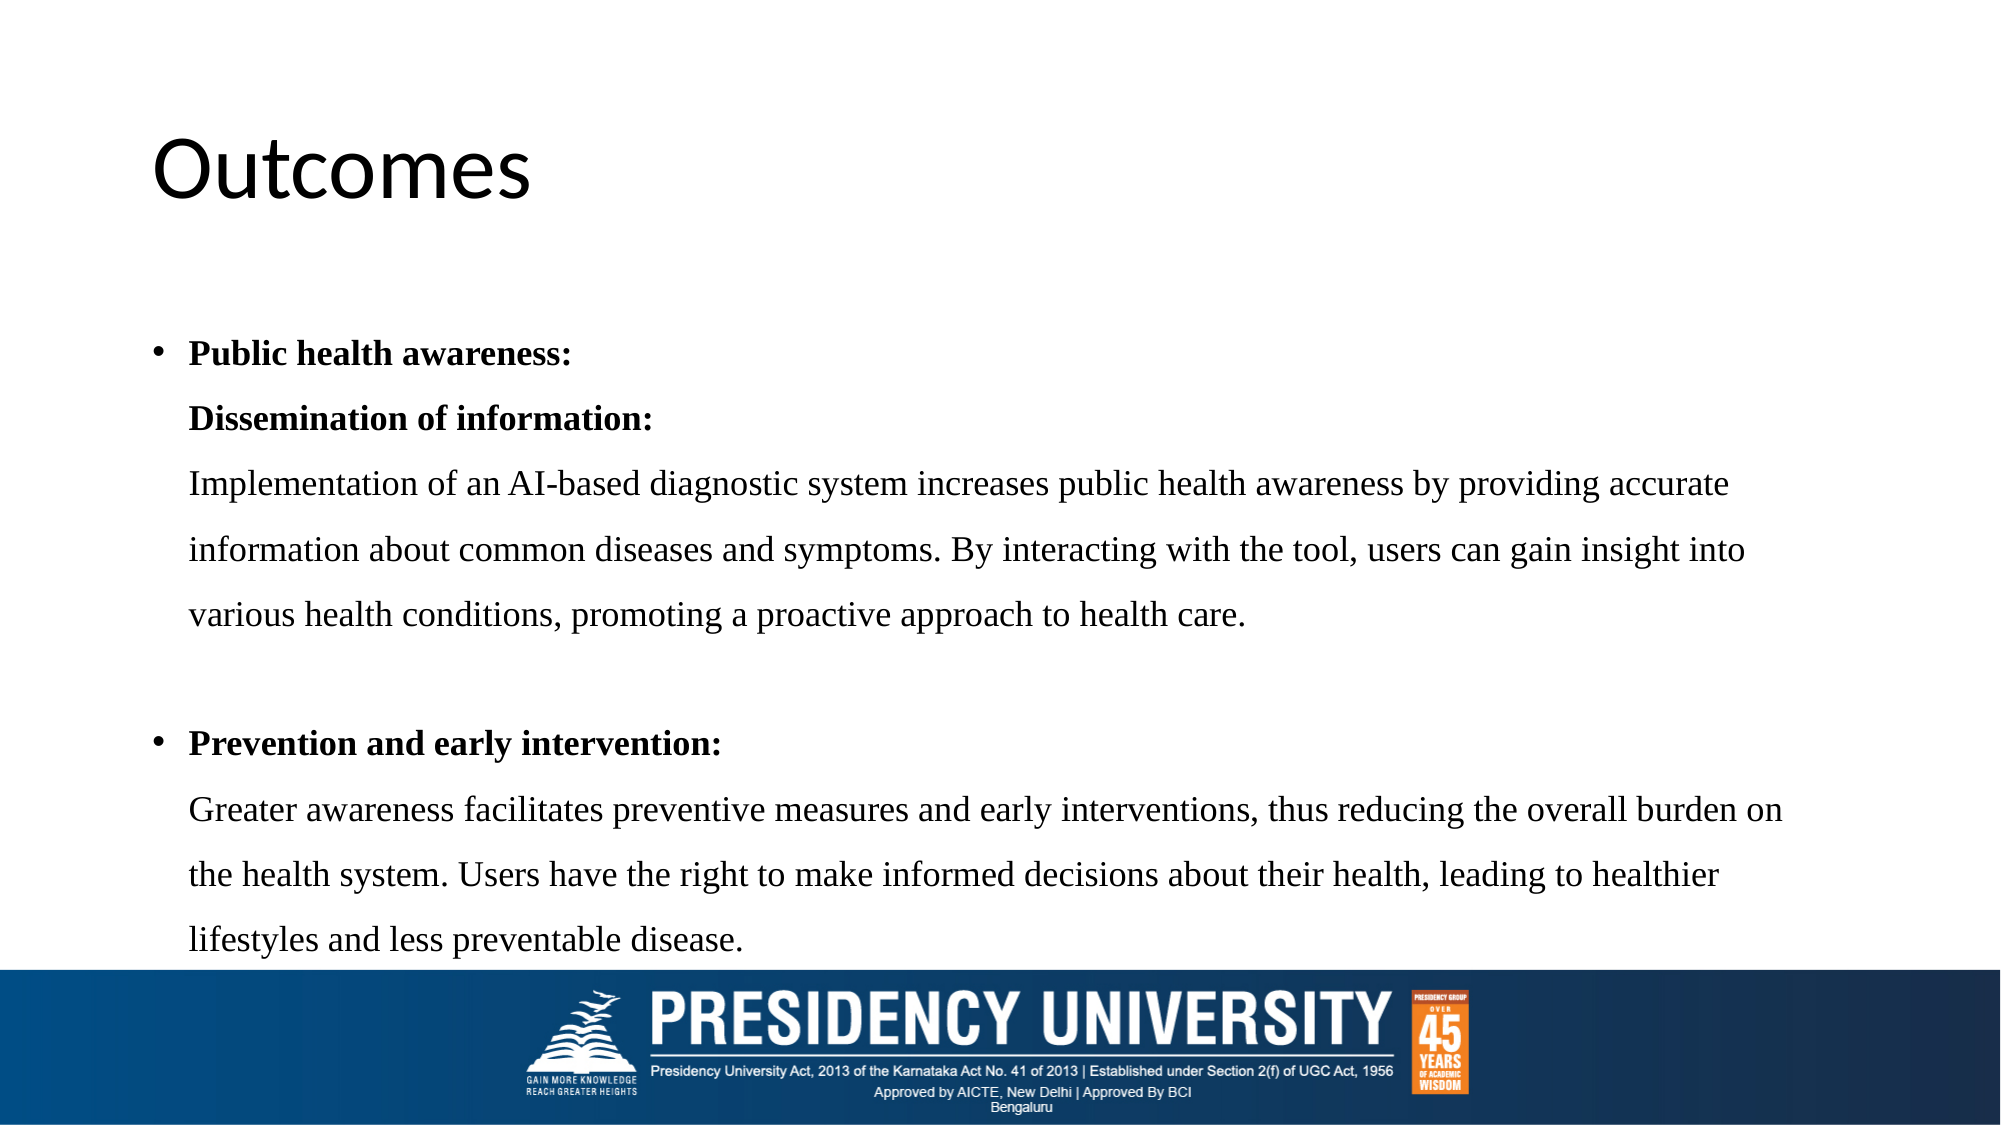

# Outcomes
Public health awareness:
Dissemination of information:
Implementation of an AI-based diagnostic system increases public health awareness by providing accurate information about common diseases and symptoms. By interacting with the tool, users can gain insight into various health conditions, promoting a proactive approach to health care.
Prevention and early intervention:
Greater awareness facilitates preventive measures and early interventions, thus reducing the overall burden on the health system. Users have the right to make informed decisions about their health, leading to healthier lifestyles and less preventable disease.